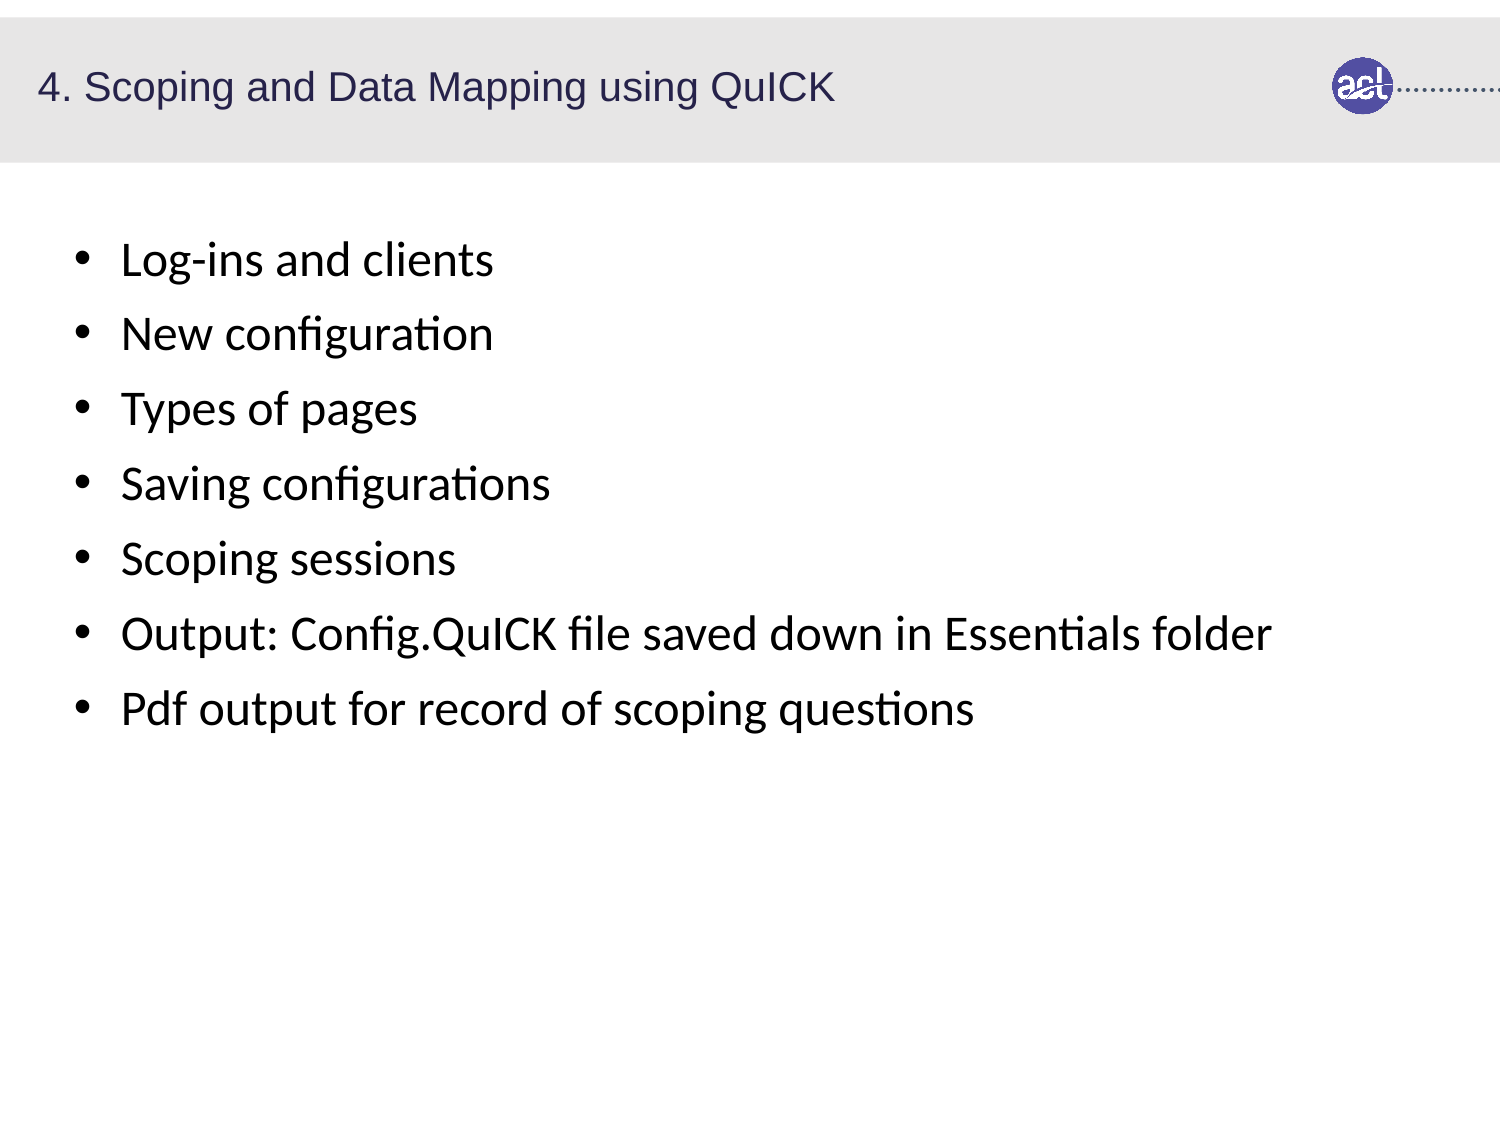

4. Scoping and Data Mapping using QuICK
Log-ins and clients
New configuration
Types of pages
Saving configurations
Scoping sessions
Output: Config.QuICK file saved down in Essentials folder
Pdf output for record of scoping questions